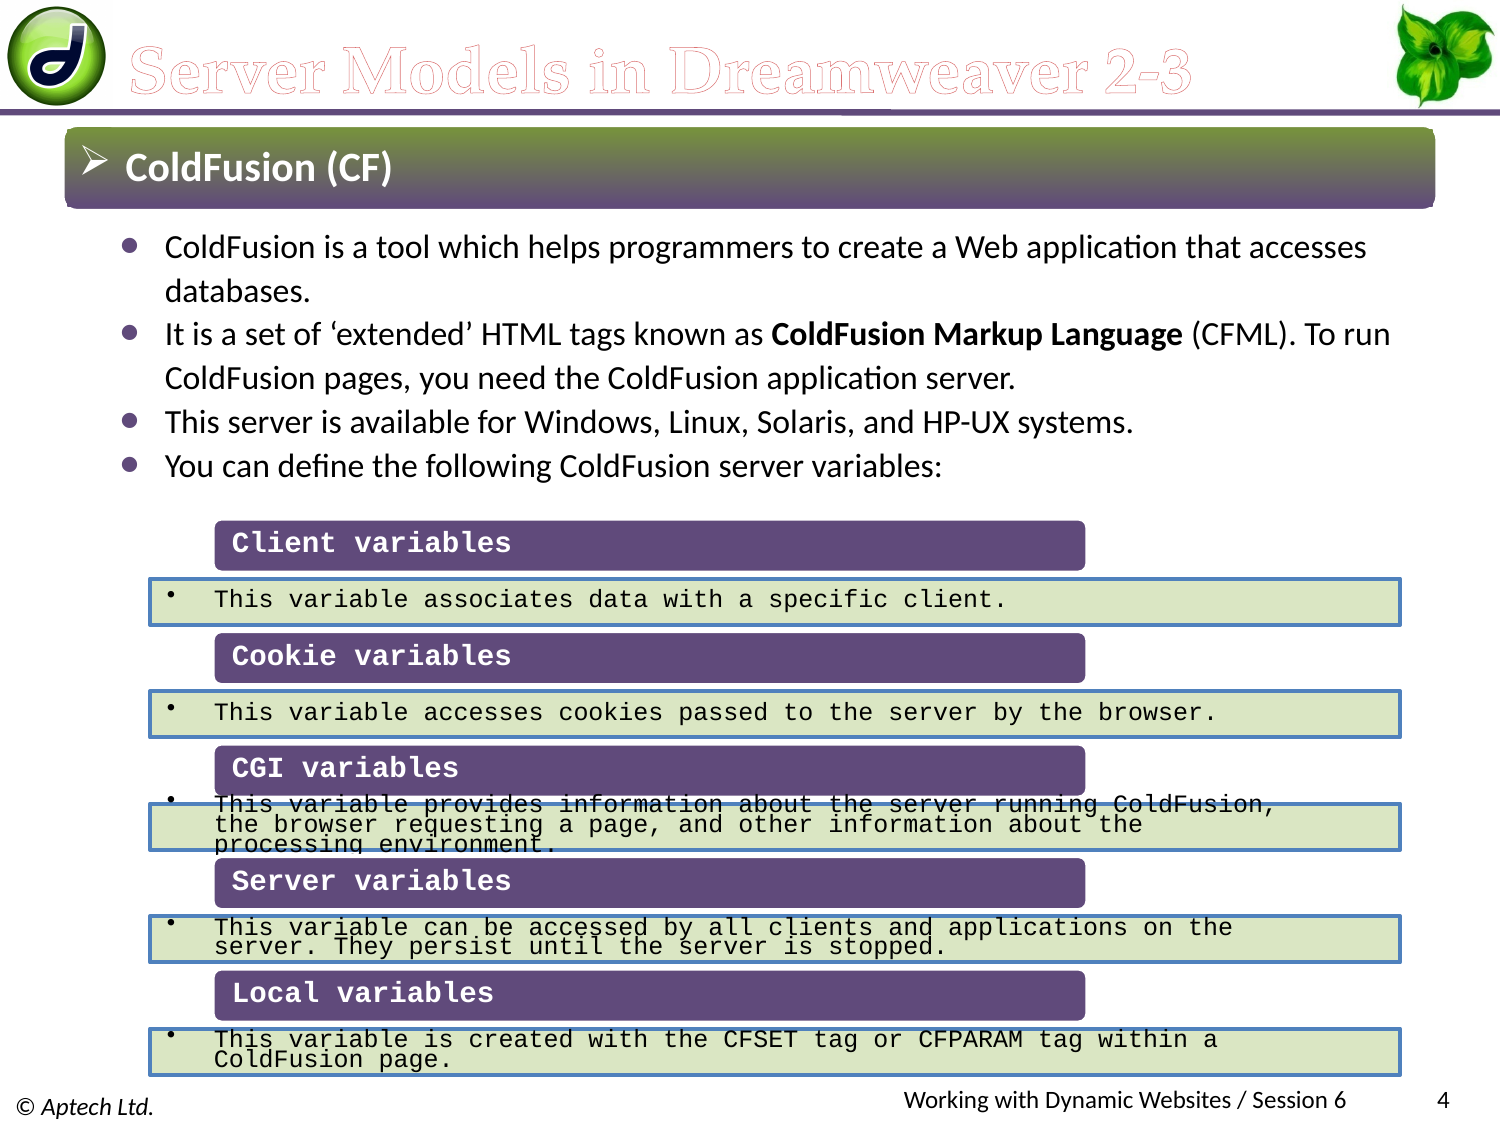

# Server Models in Dreamweaver 2-3

 ColdFusion (CF)
ColdFusion is a tool which helps programmers to create a Web application that accesses databases.
It is a set of ‘extended’ HTML tags known as ColdFusion Markup Language (CFML). To run ColdFusion pages, you need the ColdFusion application server.
This server is available for Windows, Linux, Solaris, and HP-UX systems.
You can define the following ColdFusion server variables:
Local variables
This variable is created with the CFSET tag or CFPARAM tag within a ColdFusion page.
Client variables
This variable associates data with a specific client.
Cookie variables
This variable accesses cookies passed to the server by the browser.
Server variables
CGI variables
This variable provides information about the server running ColdFusion, the browser requesting a page, and other information about the processing environment.
This variable can be accessed by all clients and applications on the server. They persist until the server is stopped.
Working with Dynamic Websites / Session 6
4